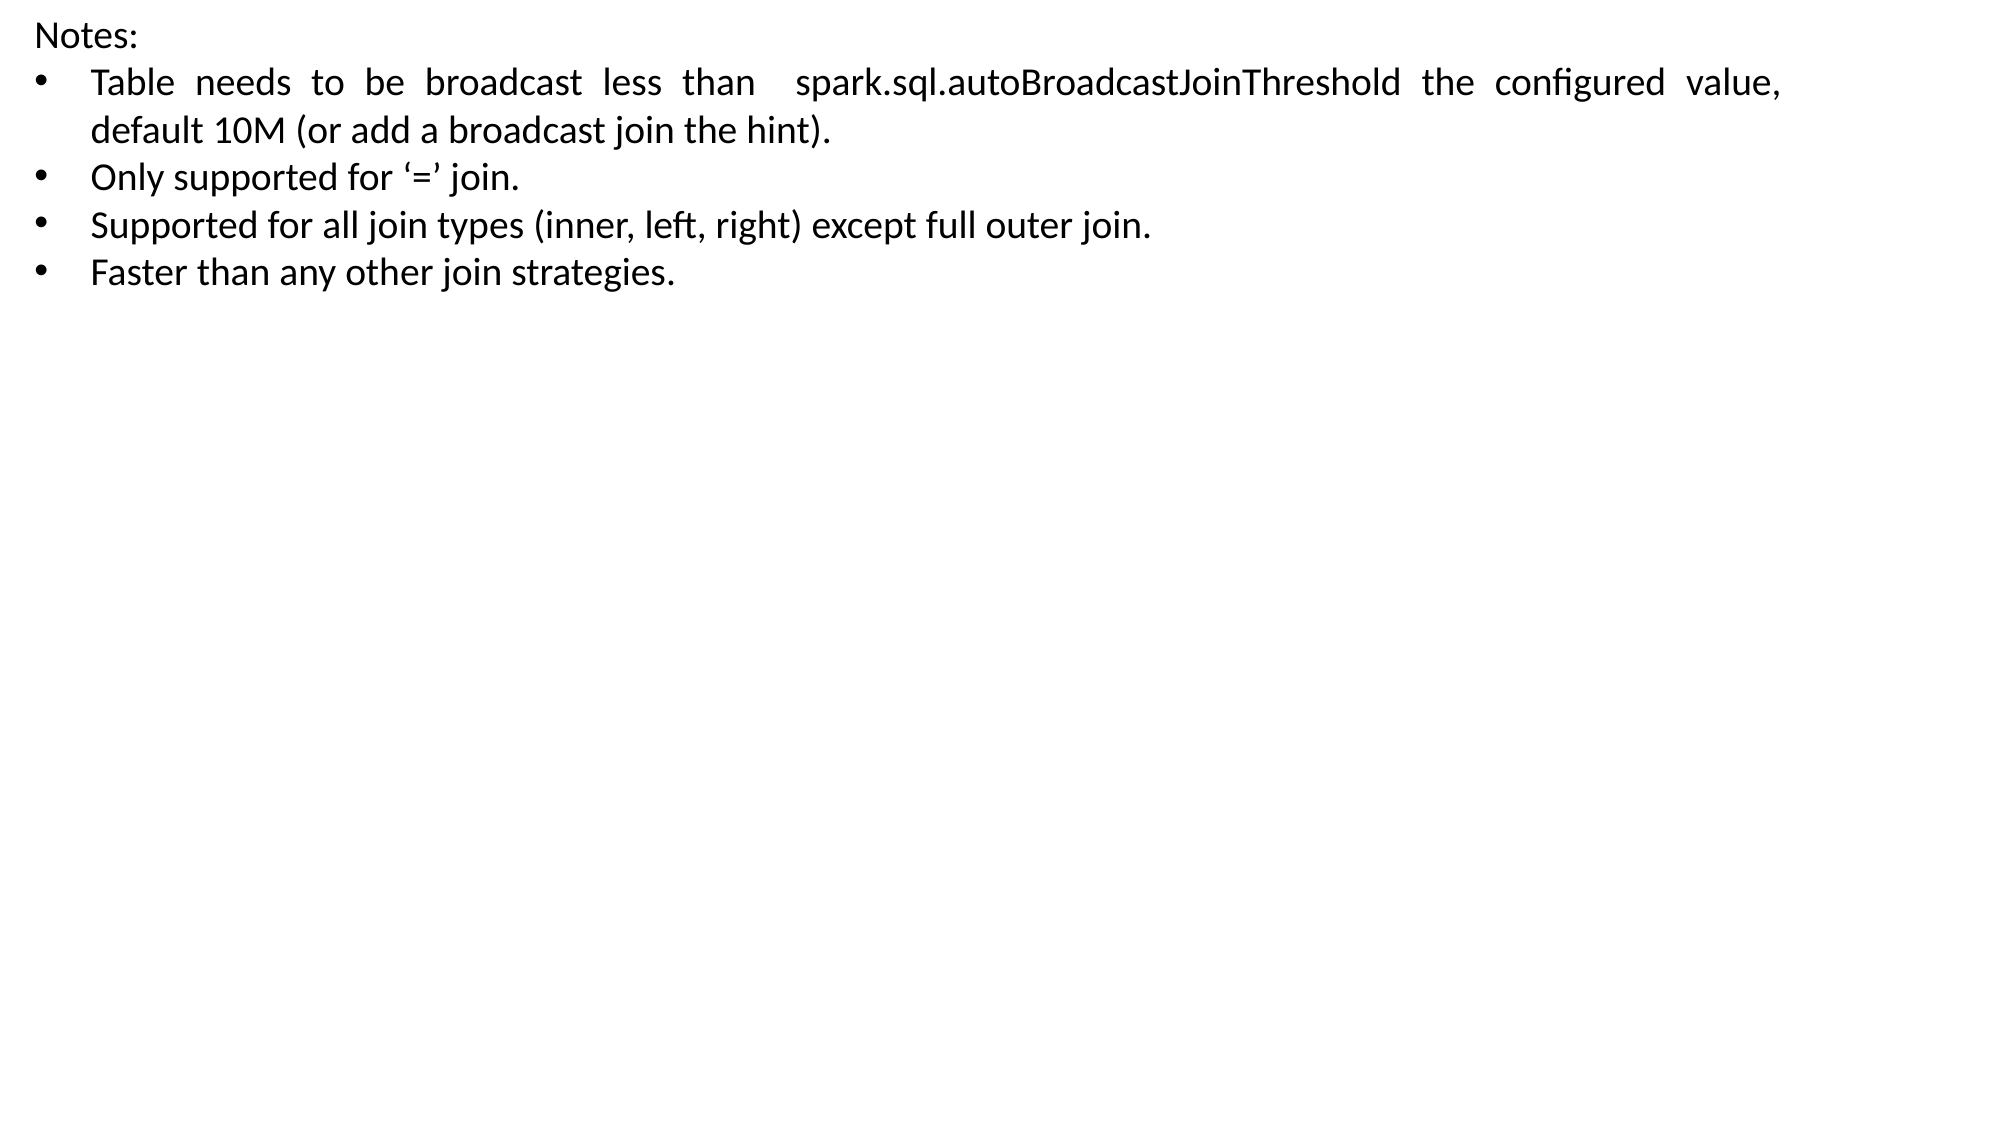

Notes:
Table needs to be broadcast less than  spark.sql.autoBroadcastJoinThreshold the configured value, default 10M (or add a broadcast join the hint).
Only supported for ‘=’ join.
Supported for all join types (inner, left, right) except full outer join.
Faster than any other join strategies.